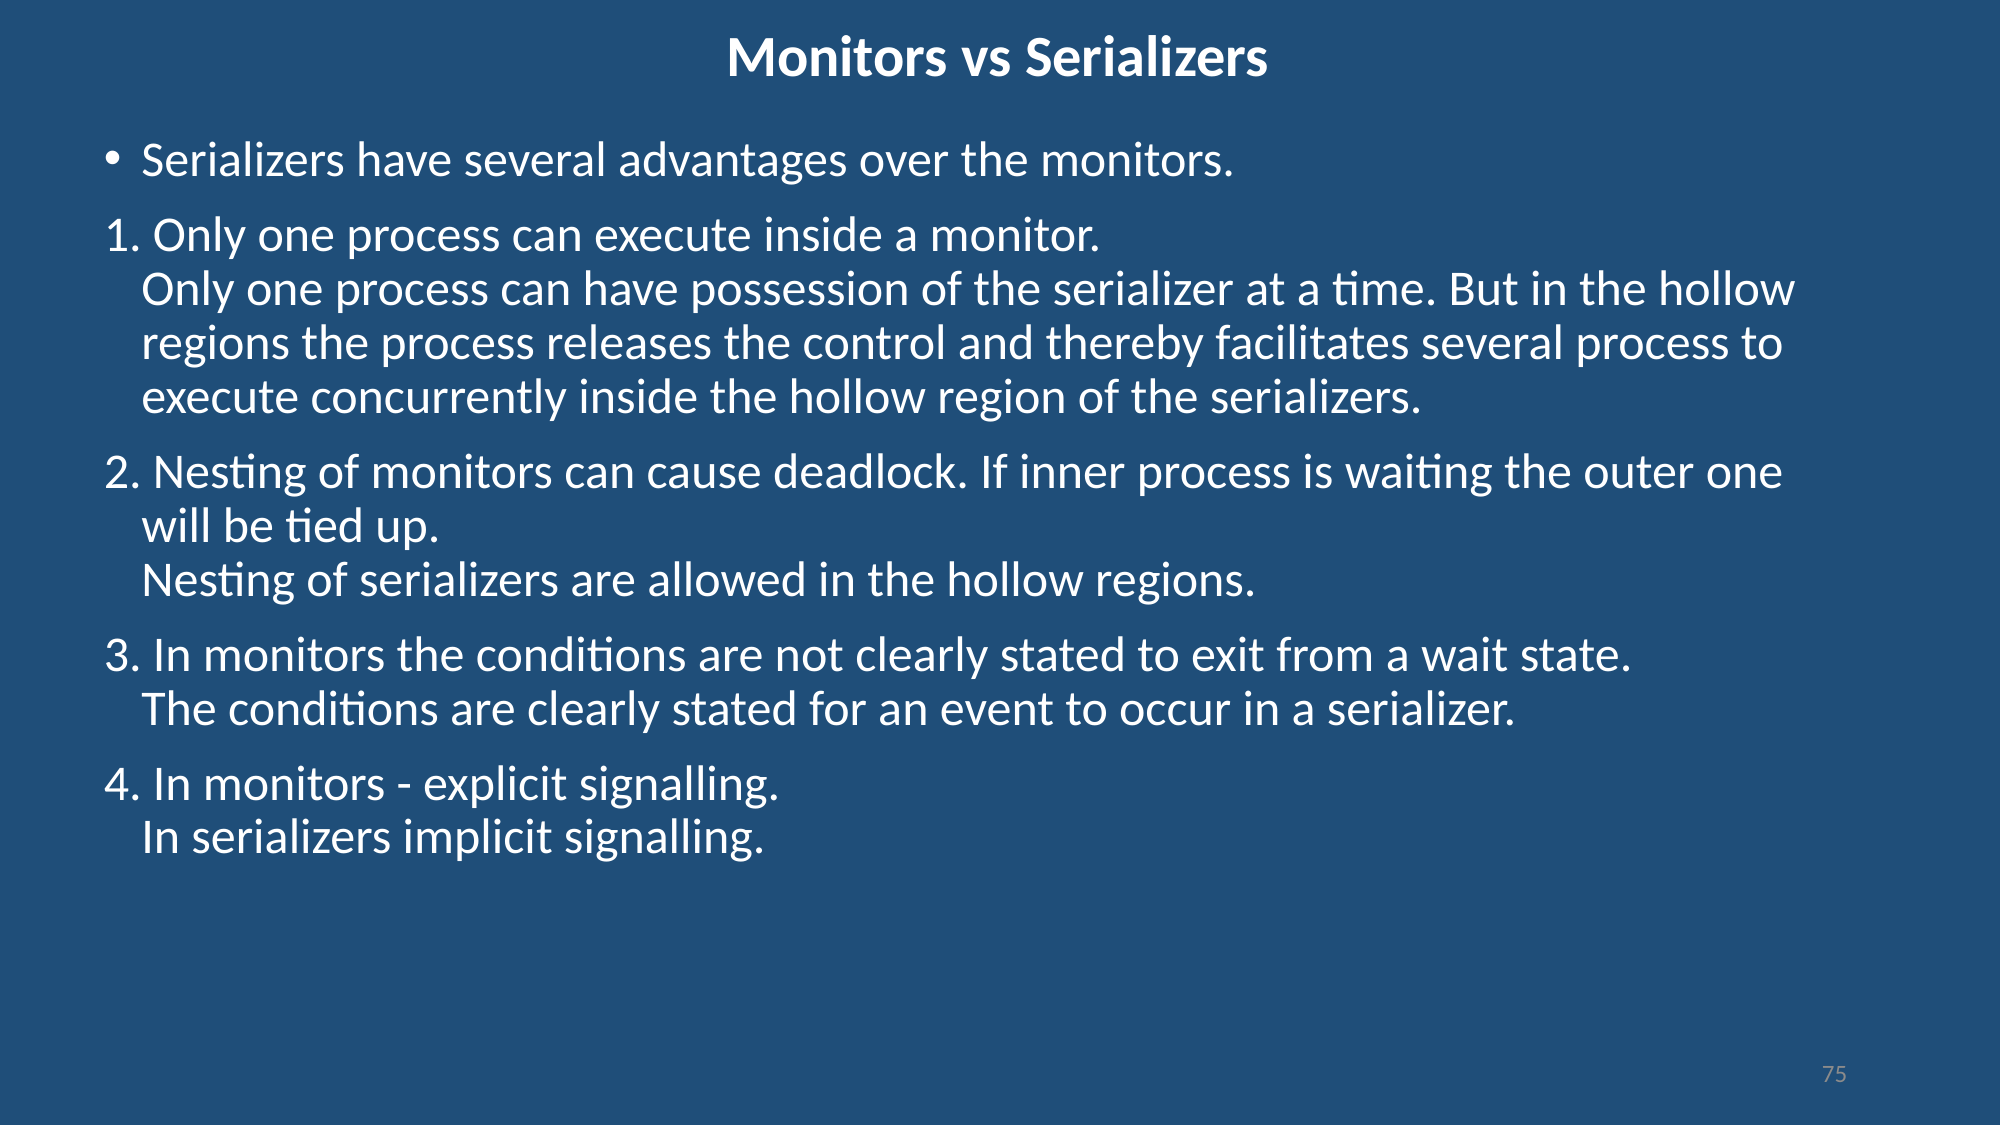

# Monitors vs Serializers
Serializers have several advantages over the monitors.
1. Only one process can execute inside a monitor.
Only one process can have possession of the serializer at a time. But in the hollow regions the process releases the control and thereby facilitates several process to execute concurrently inside the hollow region of the serializers.
2. Nesting of monitors can cause deadlock. If inner process is waiting the outer one will be tied up.
Nesting of serializers are allowed in the hollow regions.
3. In monitors the conditions are not clearly stated to exit from a wait state.
The conditions are clearly stated for an event to occur in a serializer.
4. In monitors - explicit signalling.
In serializers implicit signalling.

75